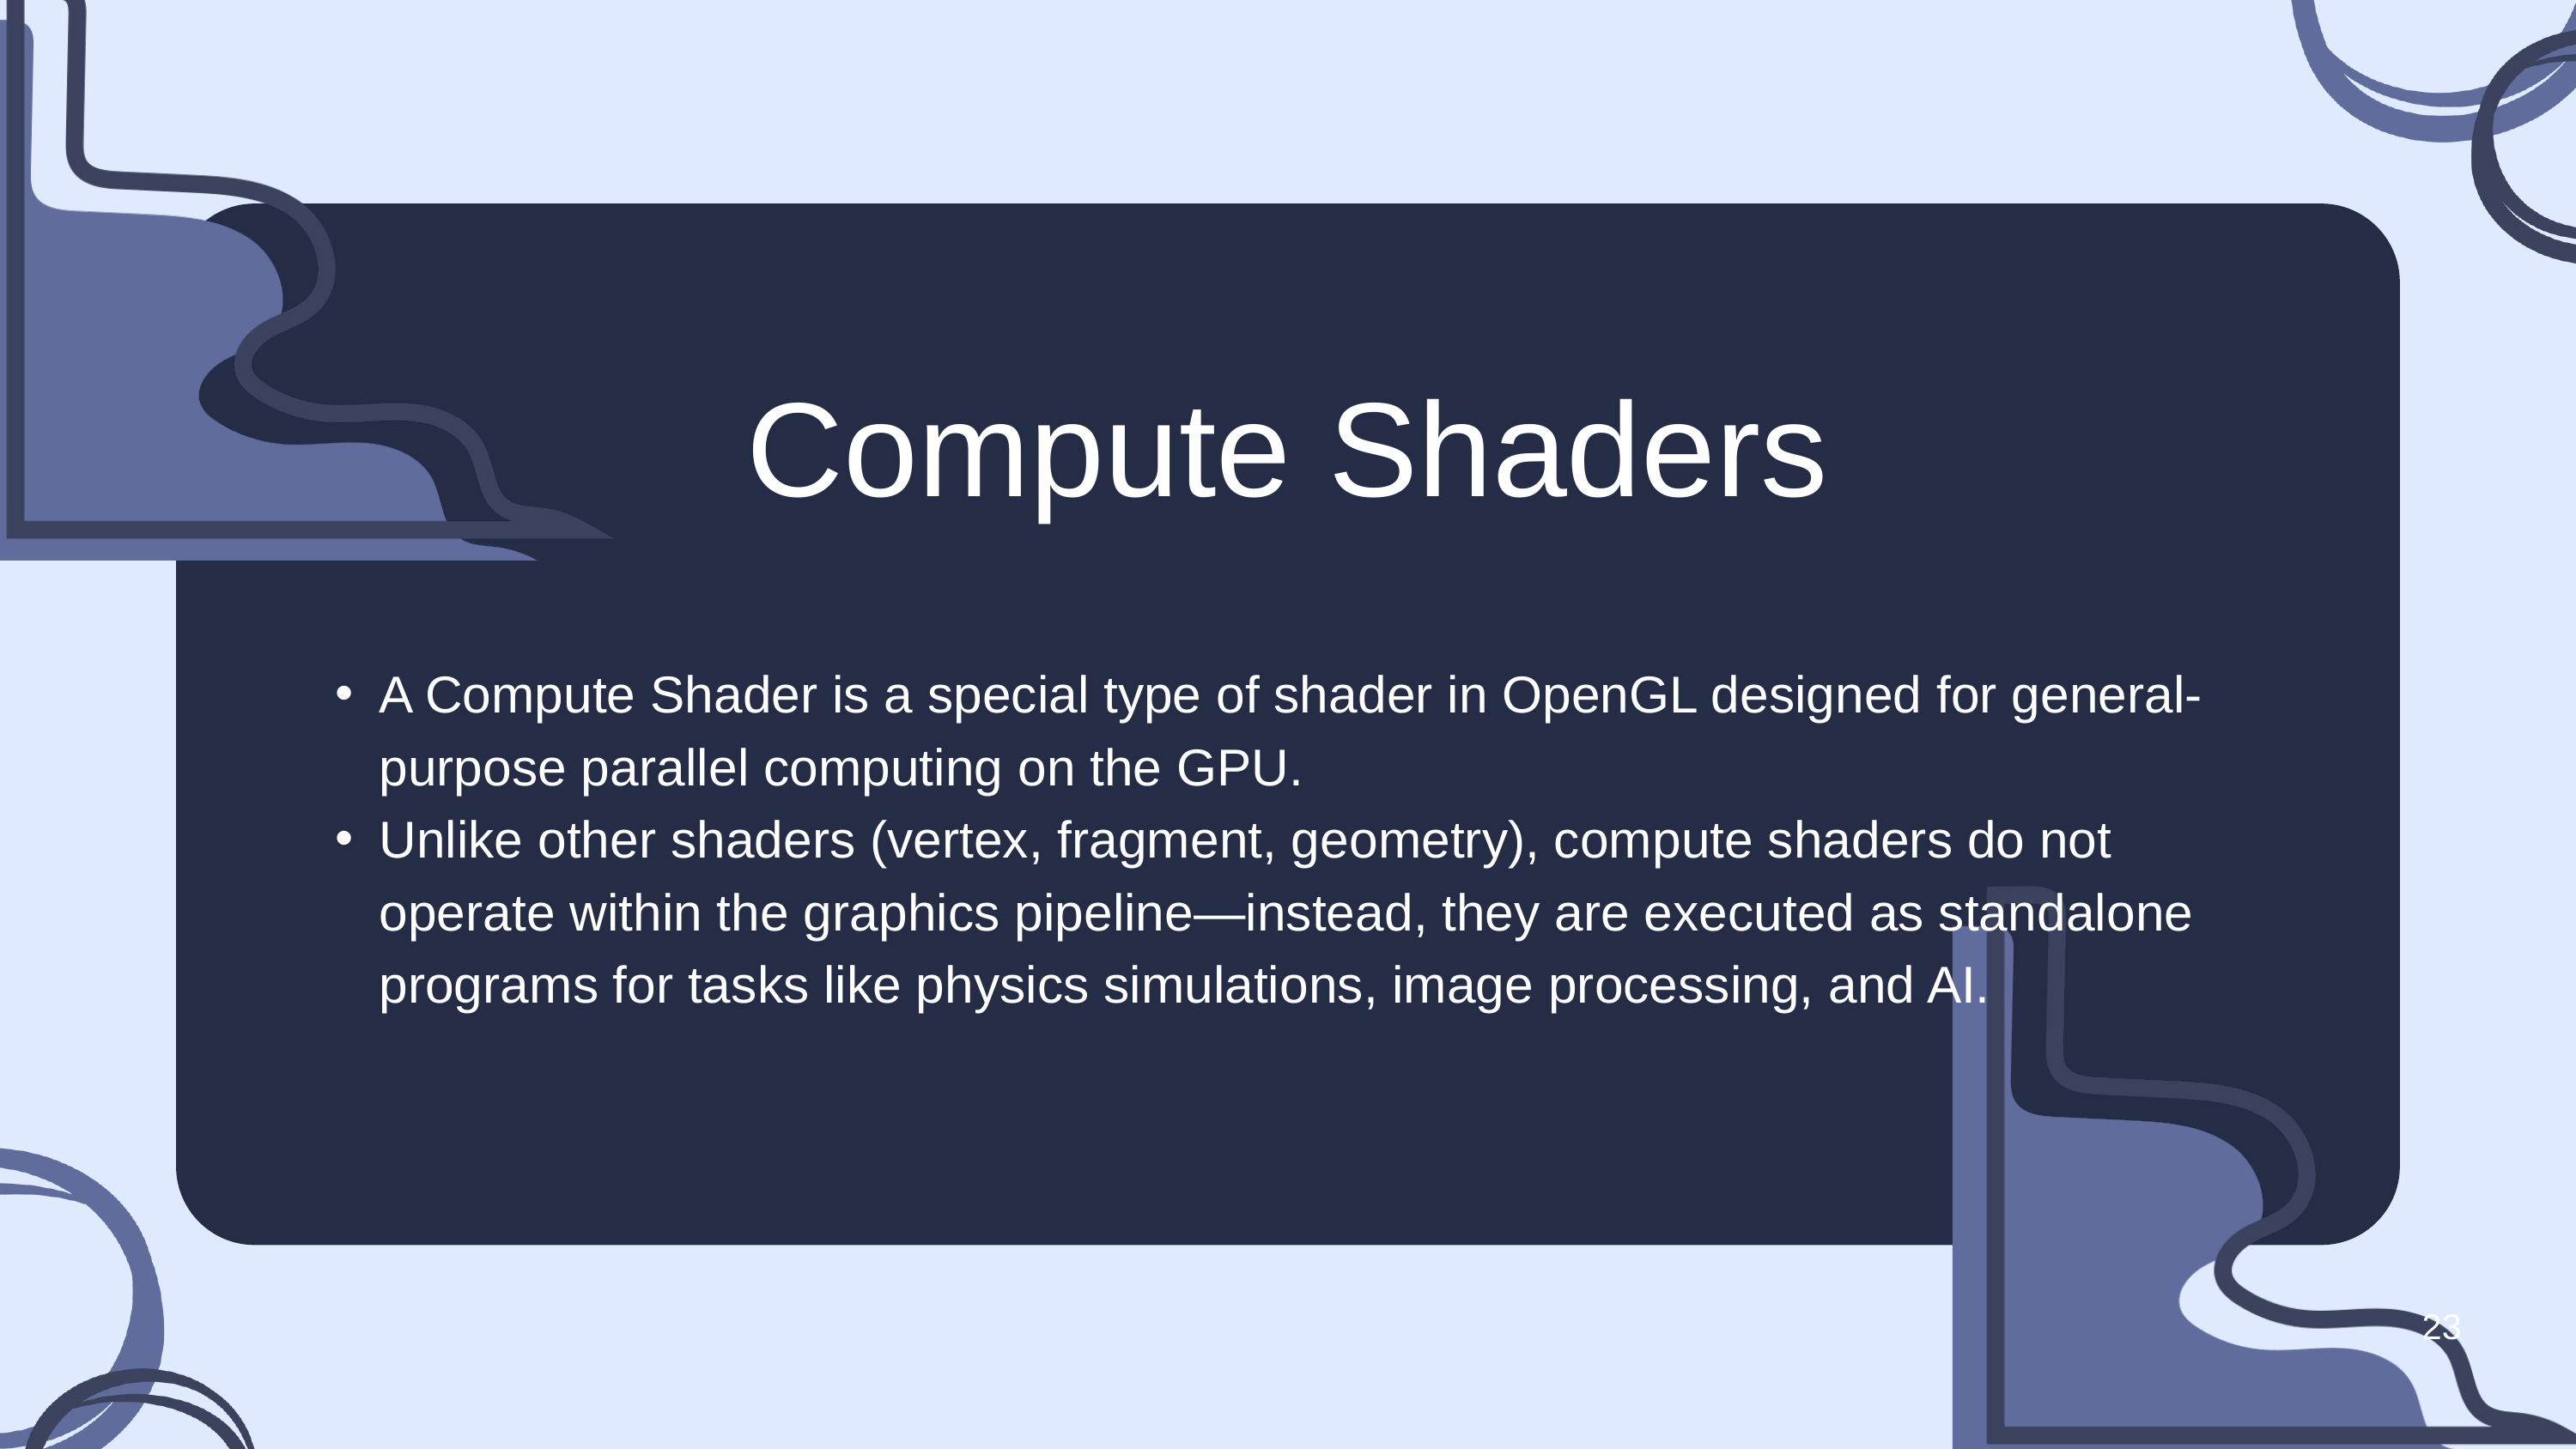

Compute Shaders
A Compute Shader is a special type of shader in OpenGL designed for general-purpose parallel computing on the GPU.
Unlike other shaders (vertex, fragment, geometry), compute shaders do not operate within the graphics pipeline—instead, they are executed as standalone programs for tasks like physics simulations, image processing, and AI.

23